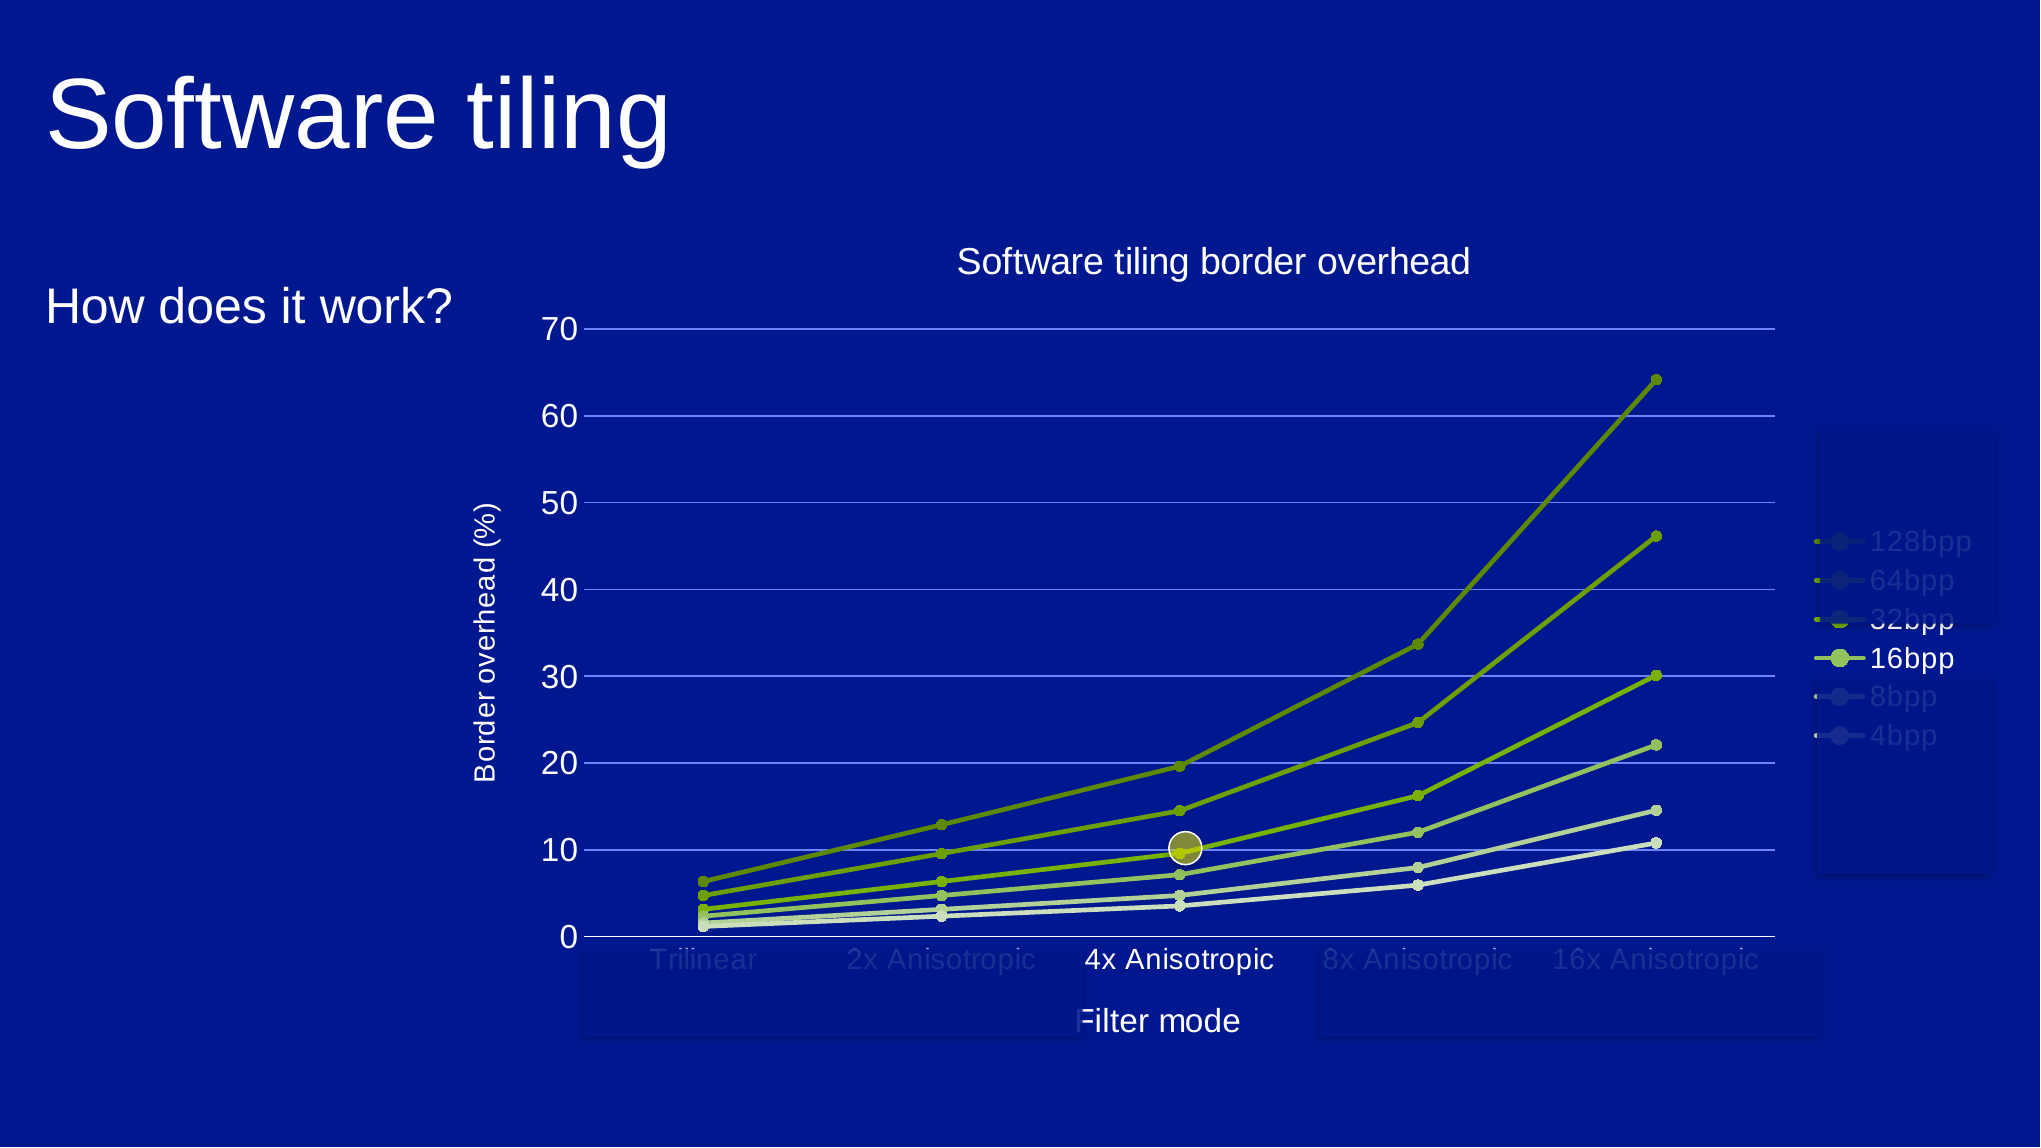

# Software tiling

### Chart: Software tiling border overhead

| Category |  |  |  |  |  |  |
|---|---|---|---|---|---|---|
| Trilinear | 6.34765625 | 4.736328125 | 3.1494140625 | 2.35595703125 | 1.568603515625 | 1.1749267578125 |
| 2x Anisotropic | 12.890625 | 9.5703125 | 6.34765625 | 4.736328125 | 3.1494140625 | 2.35595703125 |
| 4x Anisotropic | 19.62890625 | 14.501953125 | 9.5947265625 | 7.14111328125 | 4.742431640625 | 3.5430908203125 |
| 8x Anisotropic | 33.69140625 | 24.658203125 | 16.2353515625 | 12.02392578125 | 7.965087890625 | 5.9356689453125 |
| 16x Anisotropic | 64.16015625 | 46.142578125 | 30.1025390625 | 22.08251953125 | 14.556884765625 | 10.7940673828125 |
How does it work?